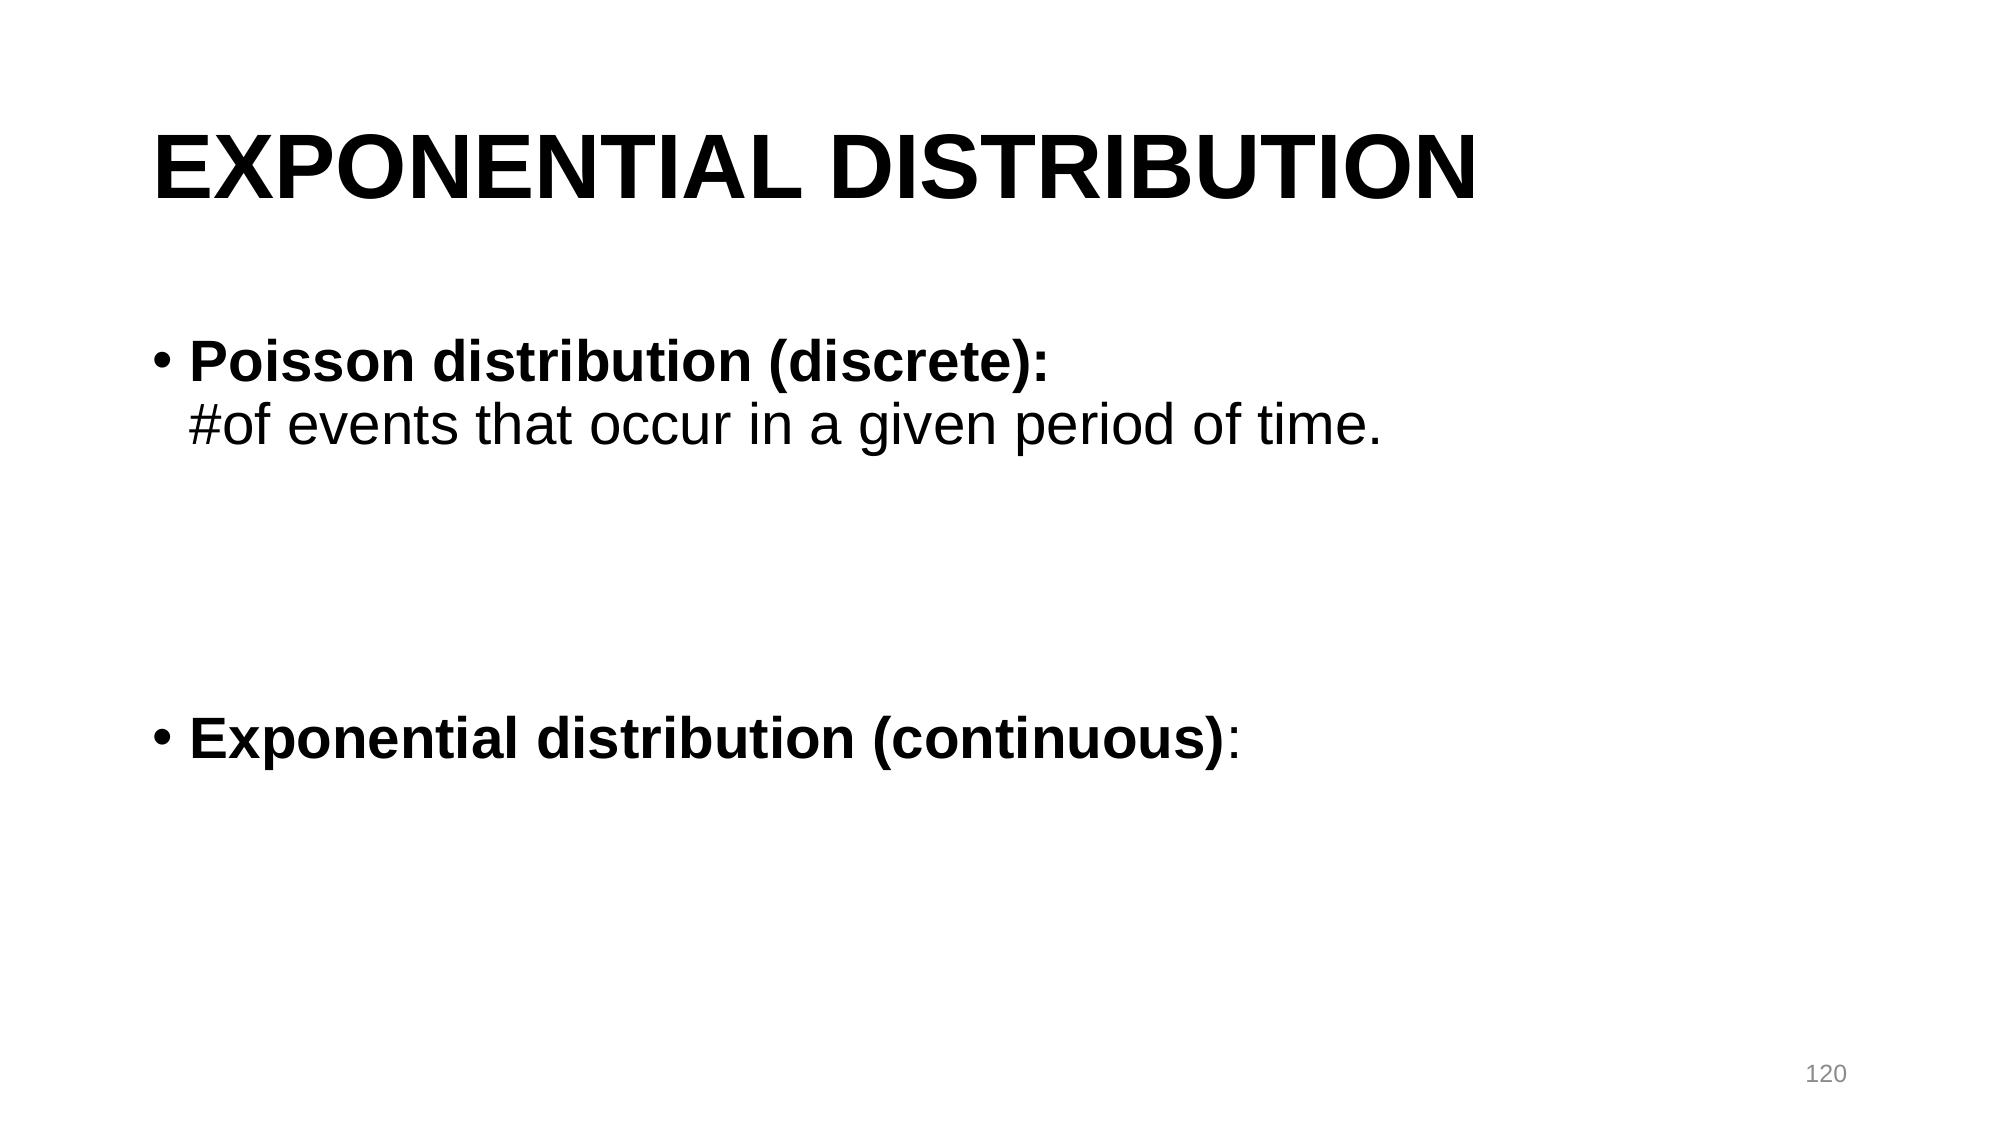

# EXPONENTIAL DISTRIBUTION
Poisson distribution (discrete):
#of events that occur in a given period of time.
# of phone calls received every hour

Exponential distribution (continuous):
time between two Poisson events.
Time between the two phone calls

120